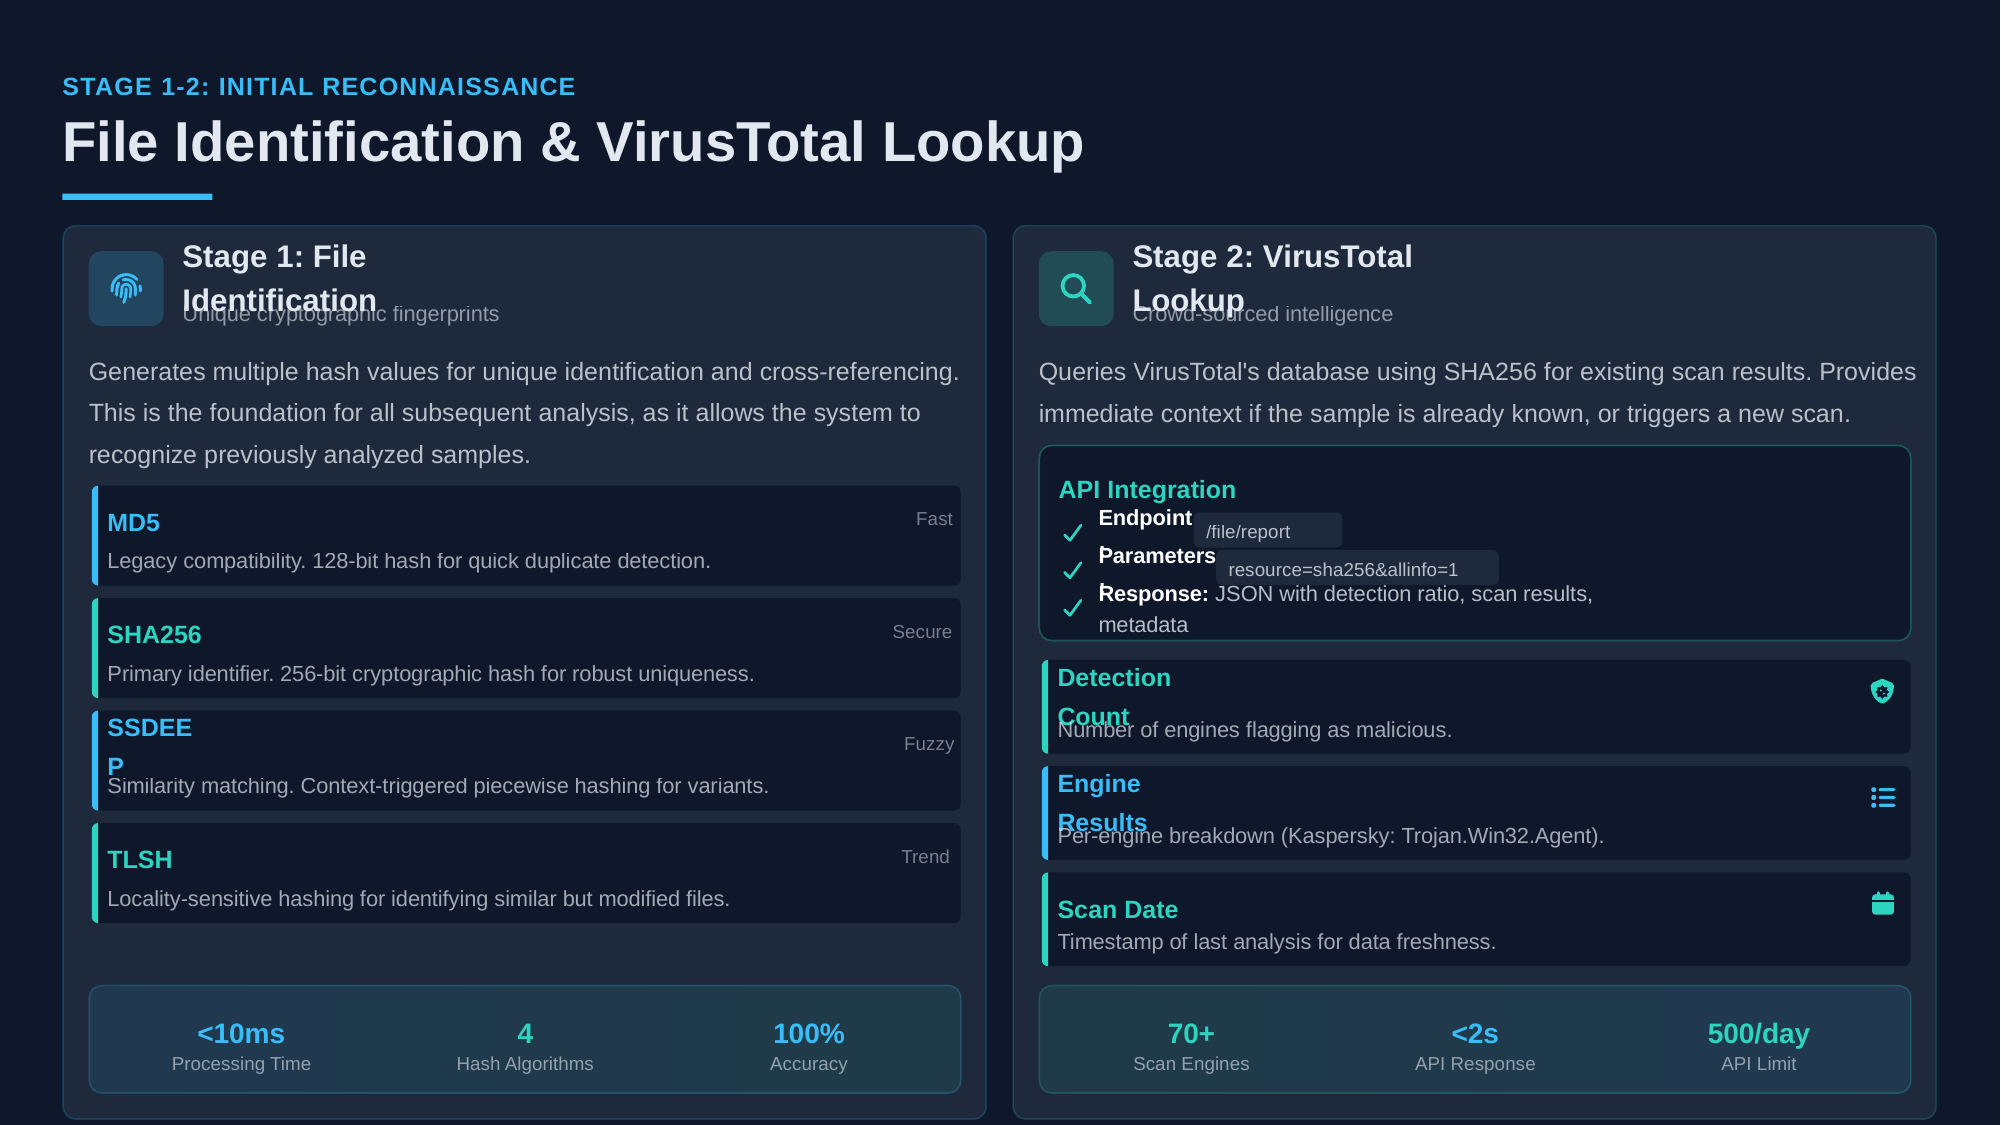

STAGE 1-2: INITIAL RECONNAISSANCE
File Identification & VirusTotal Lookup

Stage 1: File Identification

Stage 2: VirusTotal Lookup

Unique cryptographic fingerprints
Crowd-sourced intelligence
Generates multiple hash values for unique identification and cross-referencing. This is the foundation for all subsequent analysis, as it allows the system to recognize previously analyzed samples.
Queries VirusTotal's database using SHA256 for existing scan results. Provides immediate context if the sample is already known, or triggers a new scan.

API Integration

MD5
Fast

/file/report
Endpoint:

Legacy compatibility. 128-bit hash for quick duplicate detection.

resource=sha256&allinfo=1
Parameters:

Response: JSON with detection ratio, scan results, metadata

SHA256
Secure
Primary identifier. 256-bit cryptographic hash for robust uniqueness.

Detection Count

Number of engines flagging as malicious.

SSDEEP
Fuzzy

Similarity matching. Context-triggered piecewise hashing for variants.
Engine Results

Per-engine breakdown (Kaspersky: Trojan.Win32.Agent).

TLSH
Trend

Locality-sensitive hashing for identifying similar but modified files.
Scan Date

Timestamp of last analysis for data freshness.

<10ms
4
100%
70+
<2s
500/day
Processing Time
Hash Algorithms
Accuracy
Scan Engines
API Response
API Limit